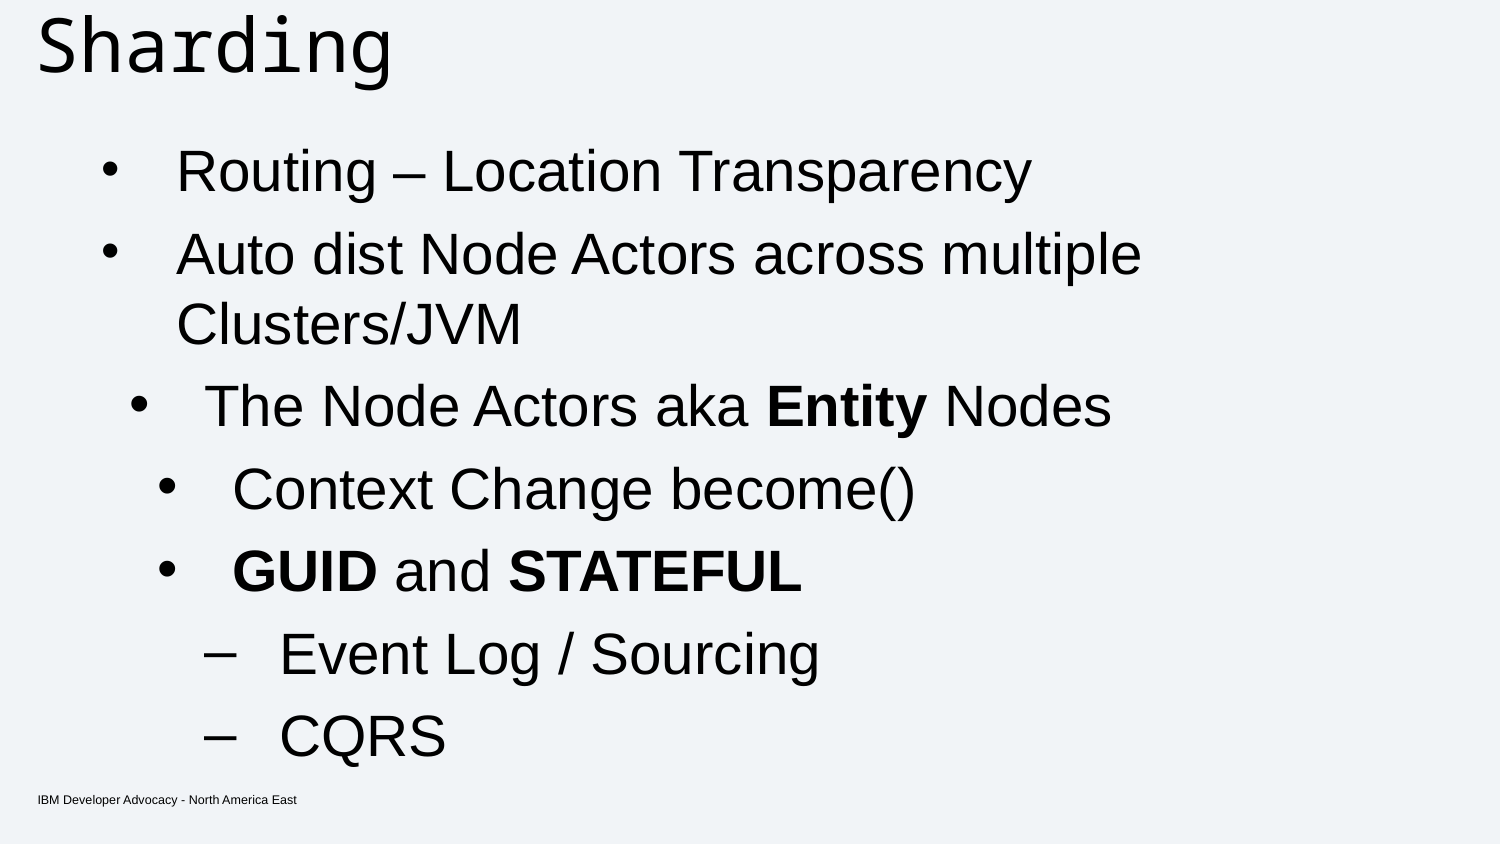

# Sharding
Routing – Location Transparency
Auto dist Node Actors across multiple Clusters/JVM
The Node Actors aka Entity Nodes
Context Change become()
GUID and STATEFUL
Event Log / Sourcing
CQRS
IBM Developer Advocacy - North America East